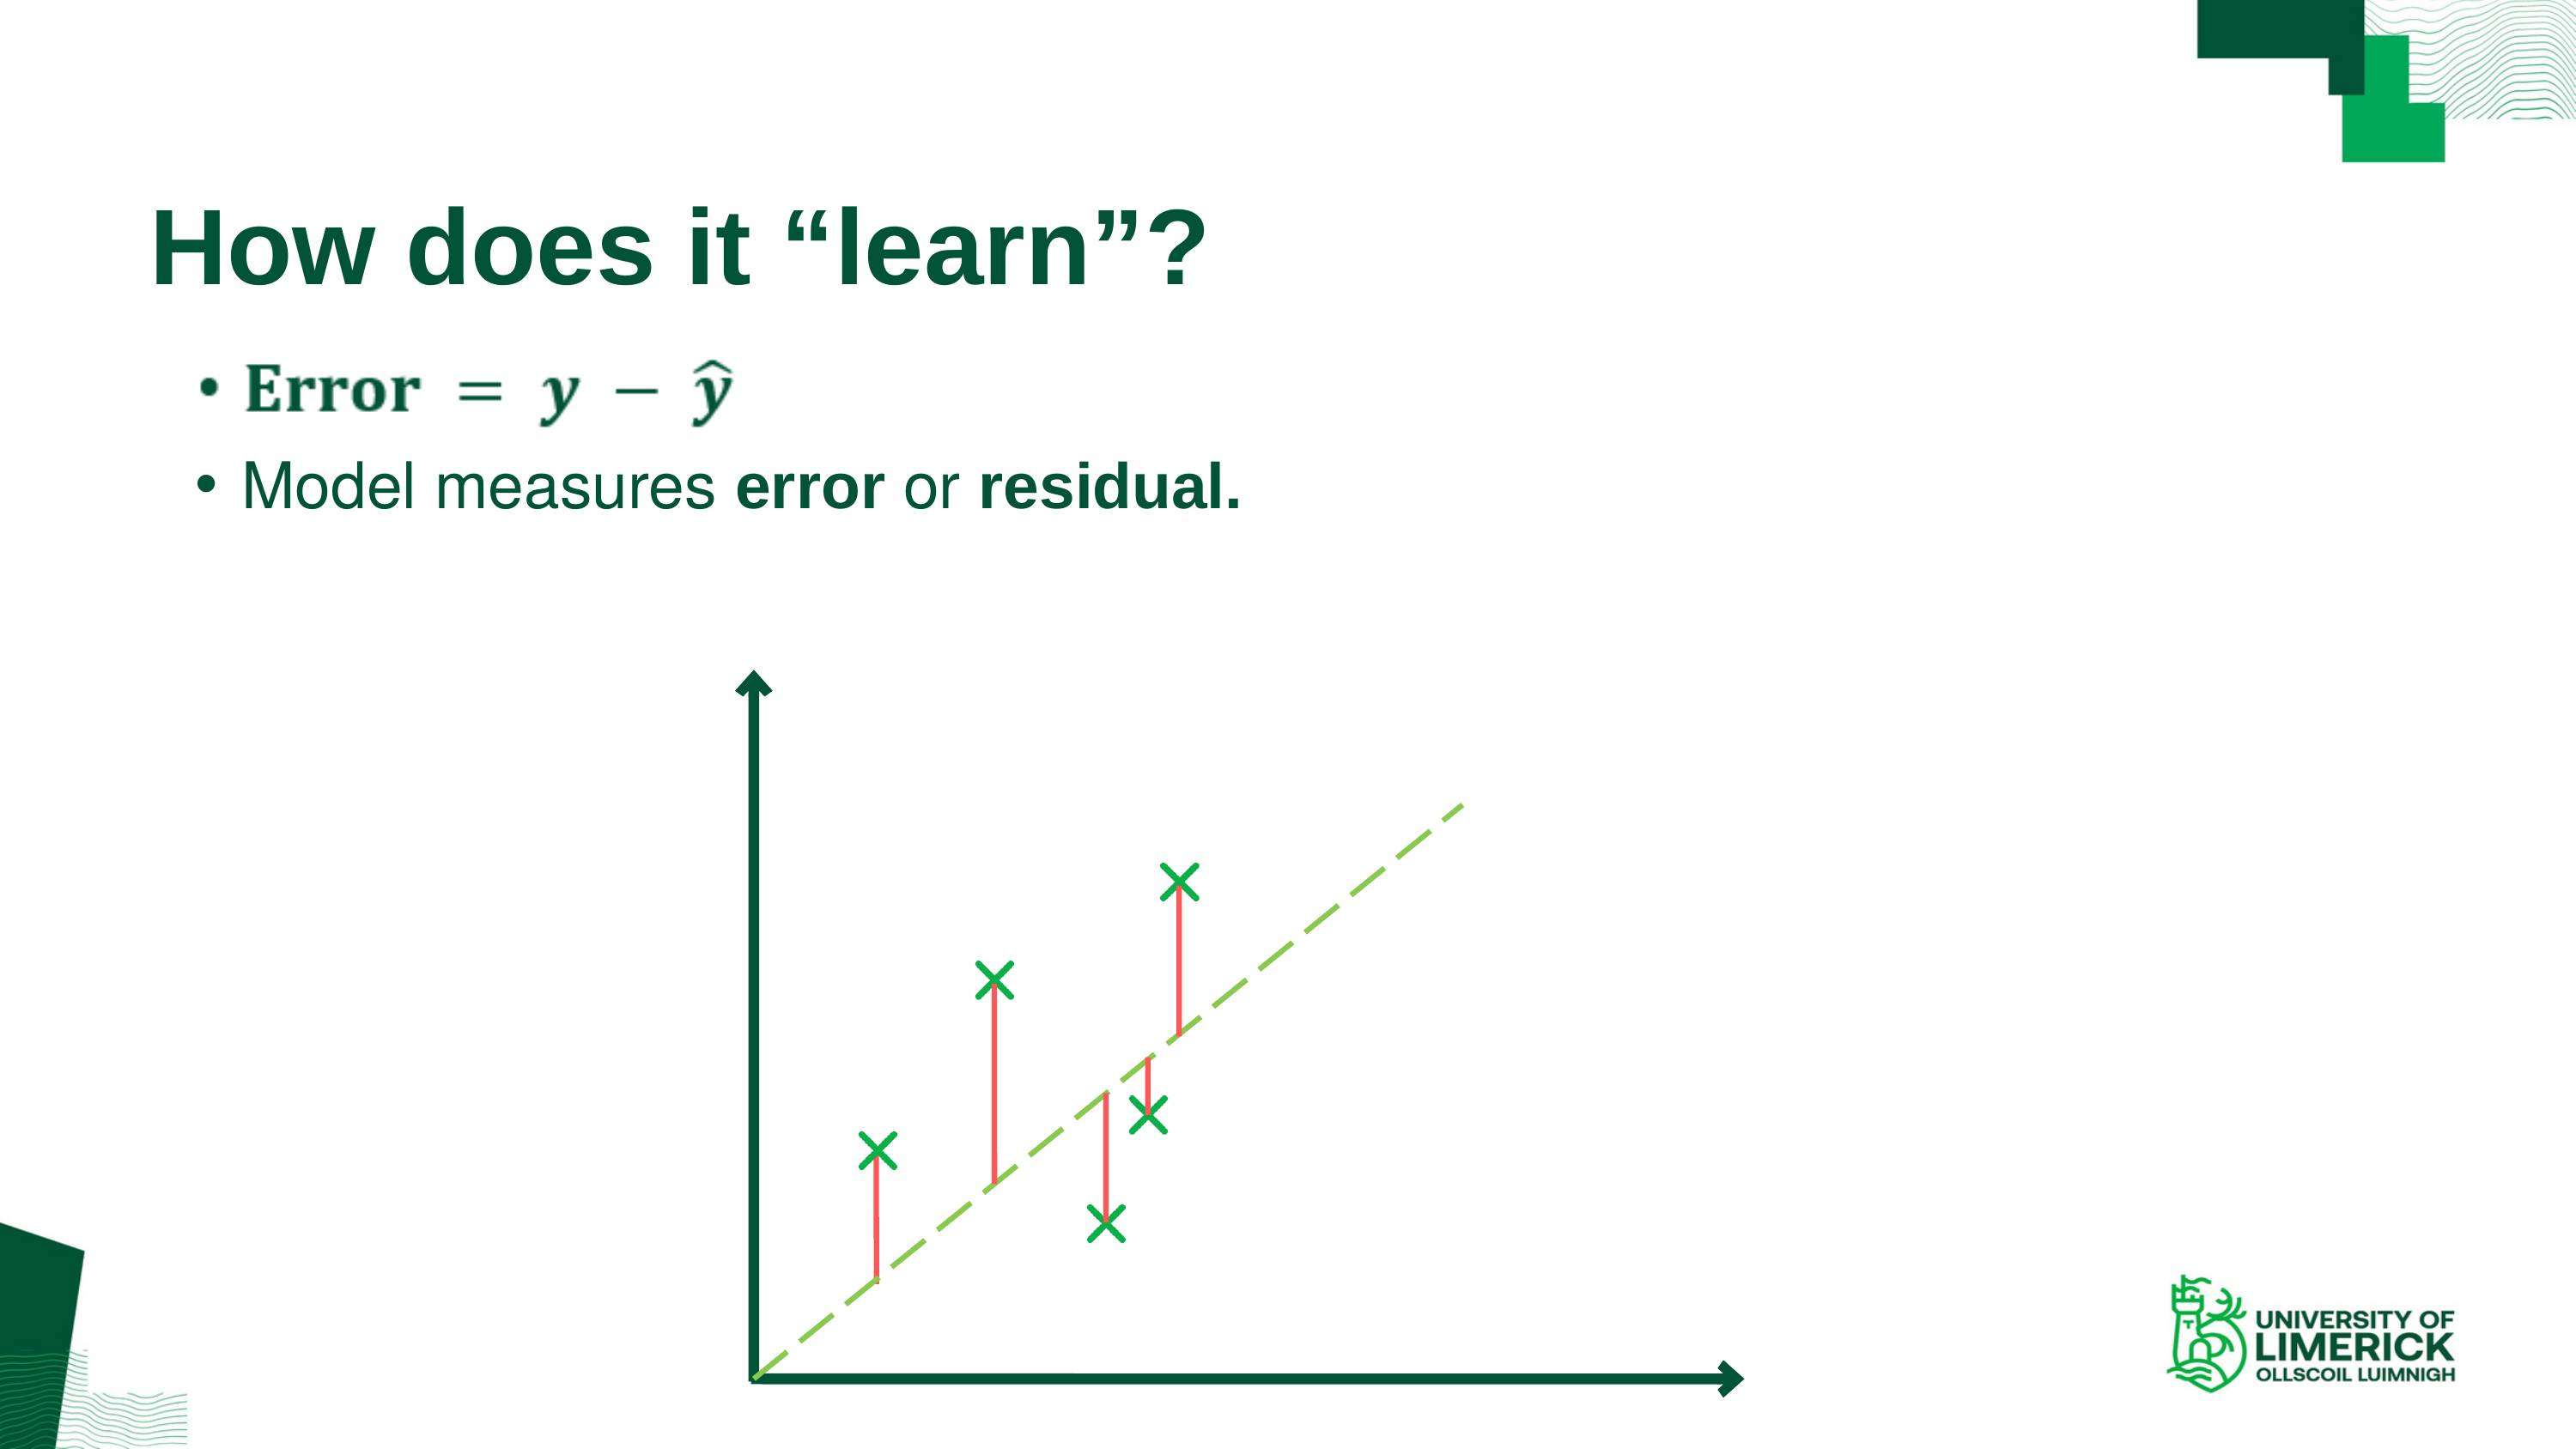

How does it “learn”?

Model measures error or residual.